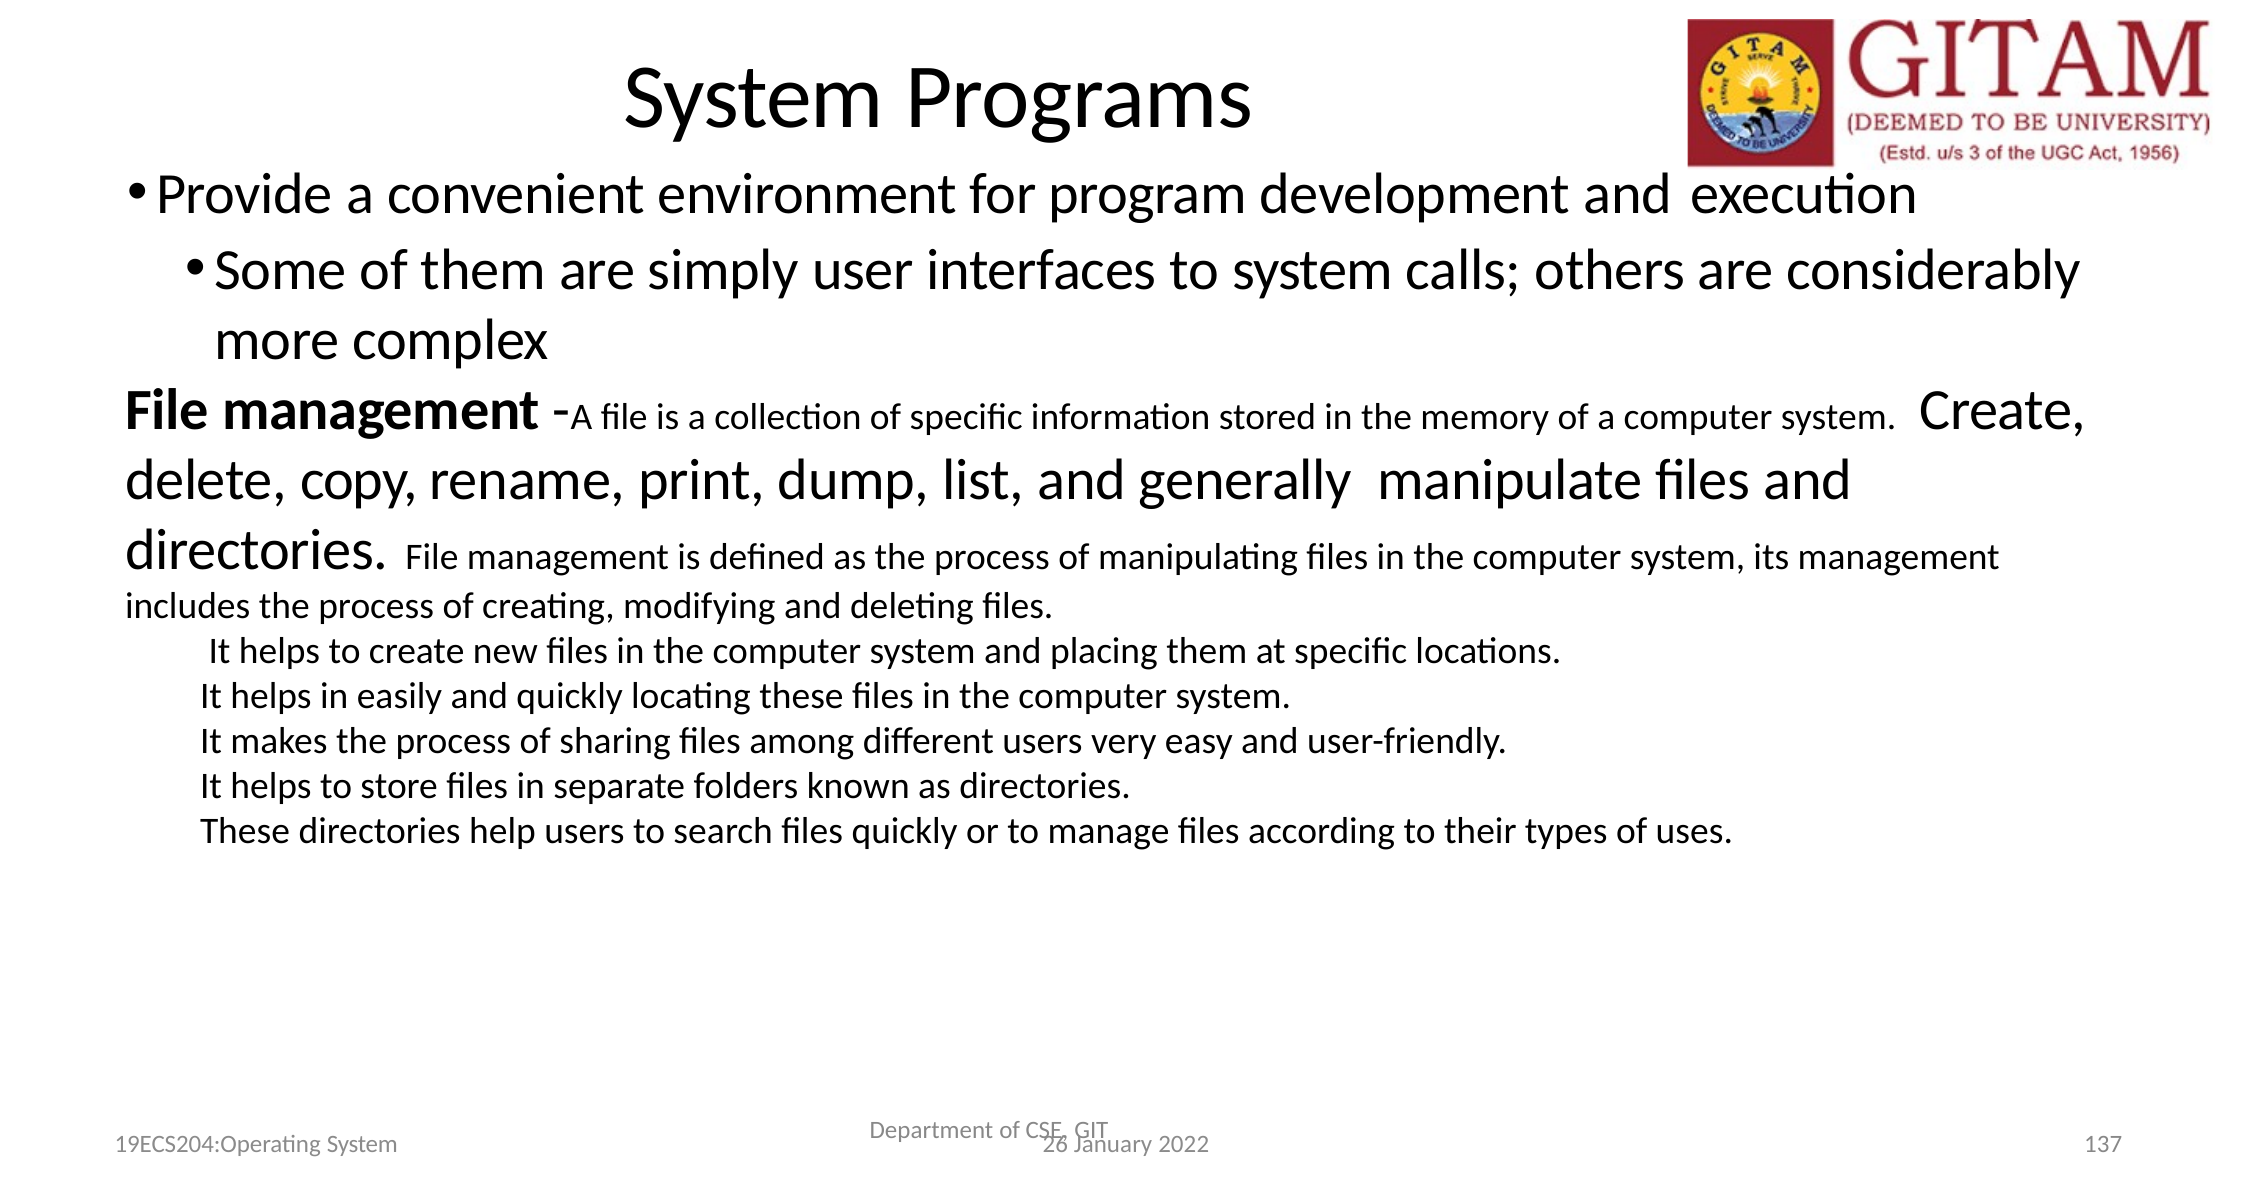

19ECS204:Operating System
26 January 2022

# System Programs
Provide a convenient environment for program development and execution
Some of them are simply user interfaces to system calls; others are considerably  more complex
File management -A file is a collection of specific information stored in the memory of a computer system.  Create, delete, copy, rename, print, dump, list, and generally  manipulate files and directories.  File management is defined as the process of manipulating files in the computer system, its management includes the process of creating, modifying and deleting files.
 It helps to create new files in the computer system and placing them at specific locations.
It helps in easily and quickly locating these files in the computer system.
It makes the process of sharing files among different users very easy and user-friendly.
It helps to store files in separate folders known as directories.
These directories help users to search files quickly or to manage files according to their types of uses.

Department of CSE, GIT
137